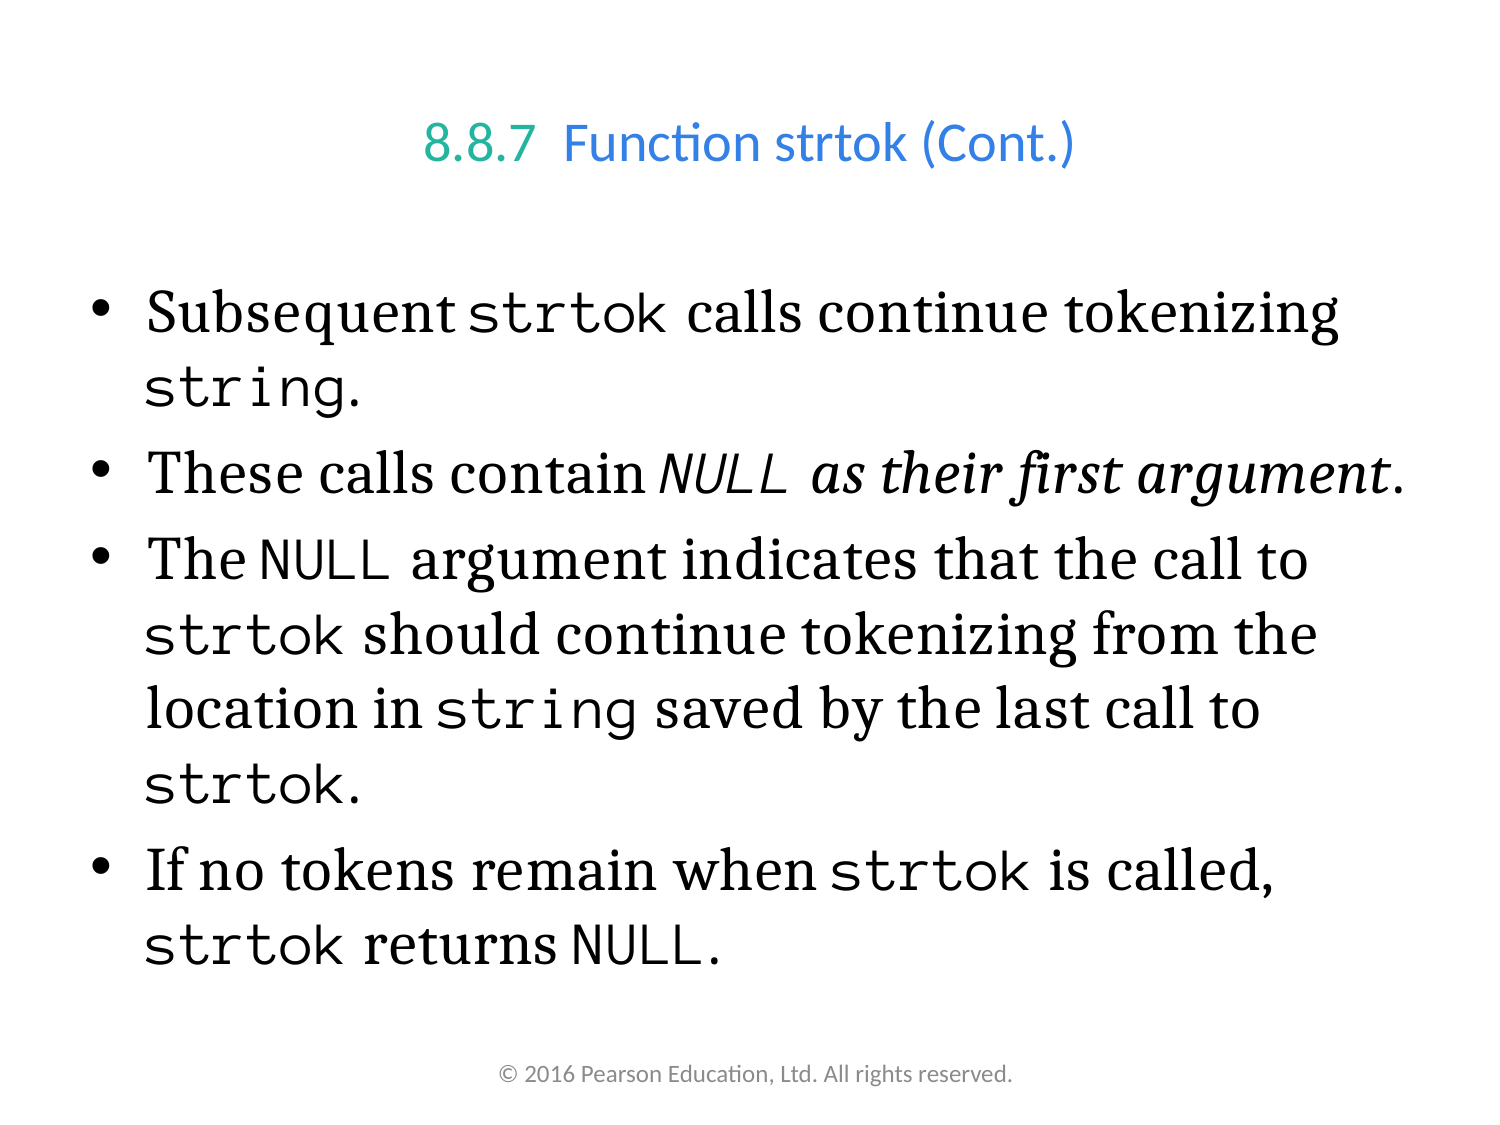

# 8.8.7  Function strtok (Cont.)
Subsequent strtok calls continue tokenizing string.
These calls contain NULL as their first argument.
The NULL argument indicates that the call to strtok should continue tokenizing from the location in string saved by the last call to strtok.
If no tokens remain when strtok is called, strtok returns NULL.
© 2016 Pearson Education, Ltd. All rights reserved.